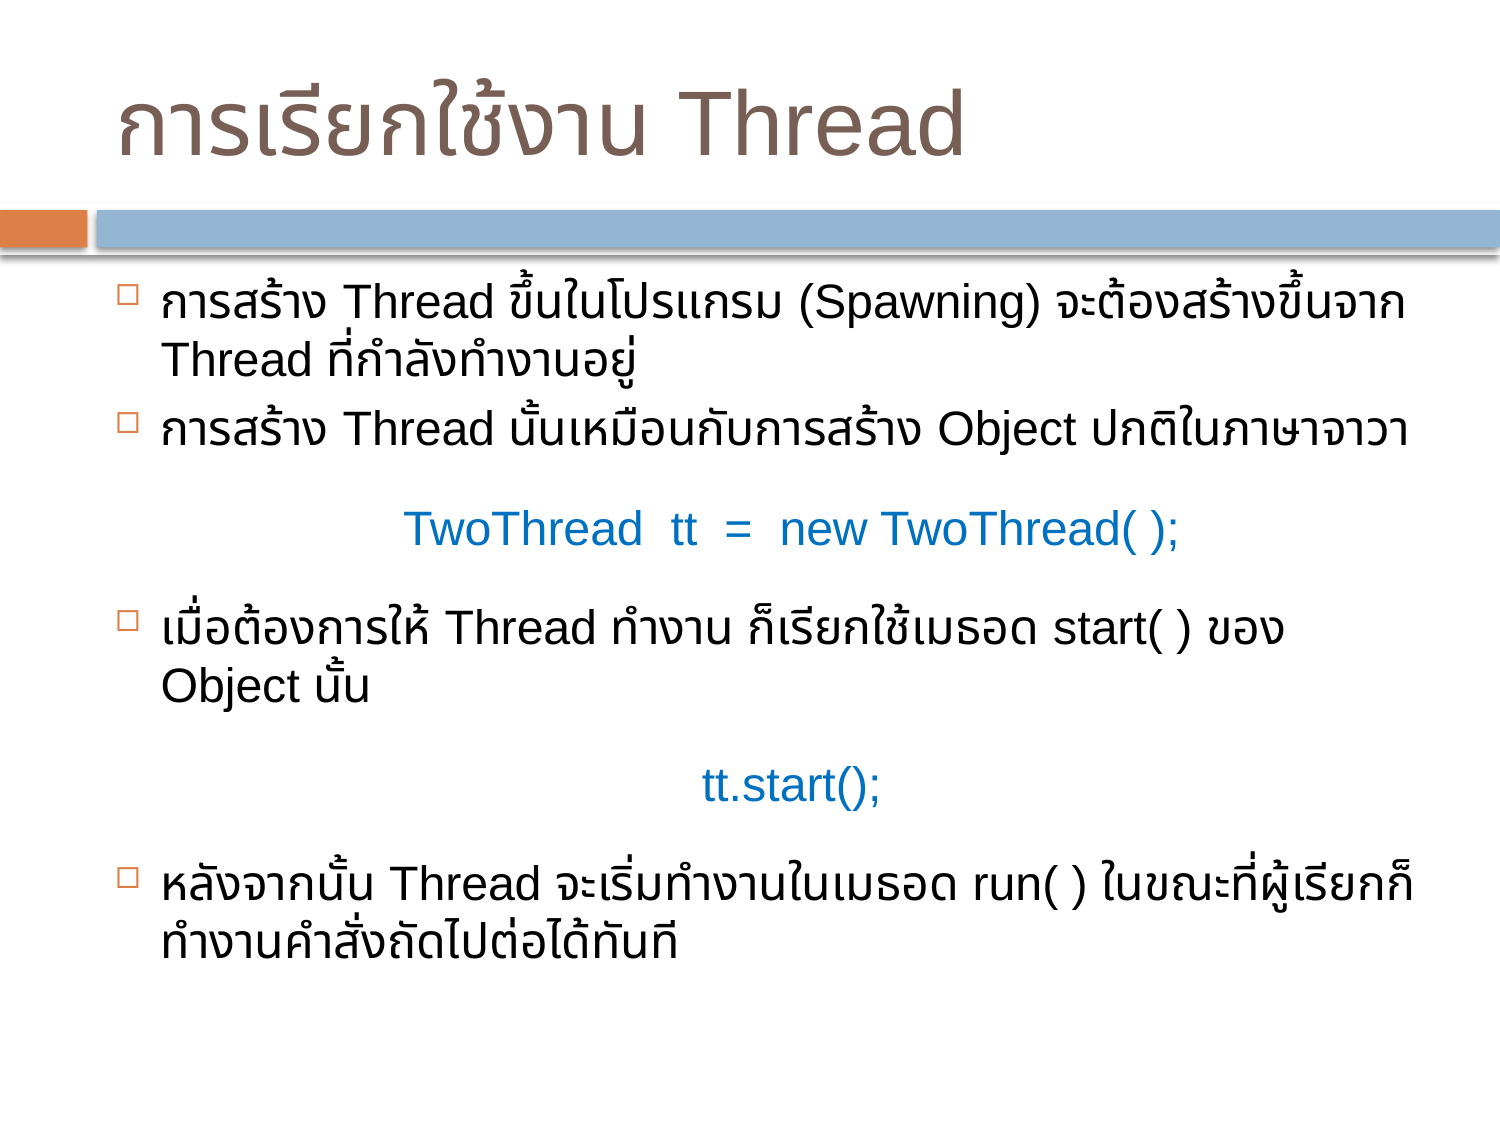

# การเรียกใช้งาน Thread
การสร้าง Thread ขึ้นในโปรแกรม (Spawning) จะต้องสร้างขึ้นจาก Thread ที่กำลังทำงานอยู่
การสร้าง Thread นั้นเหมือนกับการสร้าง Object ปกติในภาษาจาวา

	TwoThread  tt  =  new TwoThread( );

เมื่อต้องการให้ Thread ทำงาน ก็เรียกใช้เมธอด start( ) ของ Object นั้น

	tt.start();

หลังจากนั้น Thread จะเริ่มทำงานในเมธอด run( ) ในขณะที่ผู้เรียกก็ทำงานคำสั่งถัดไปต่อได้ทันที